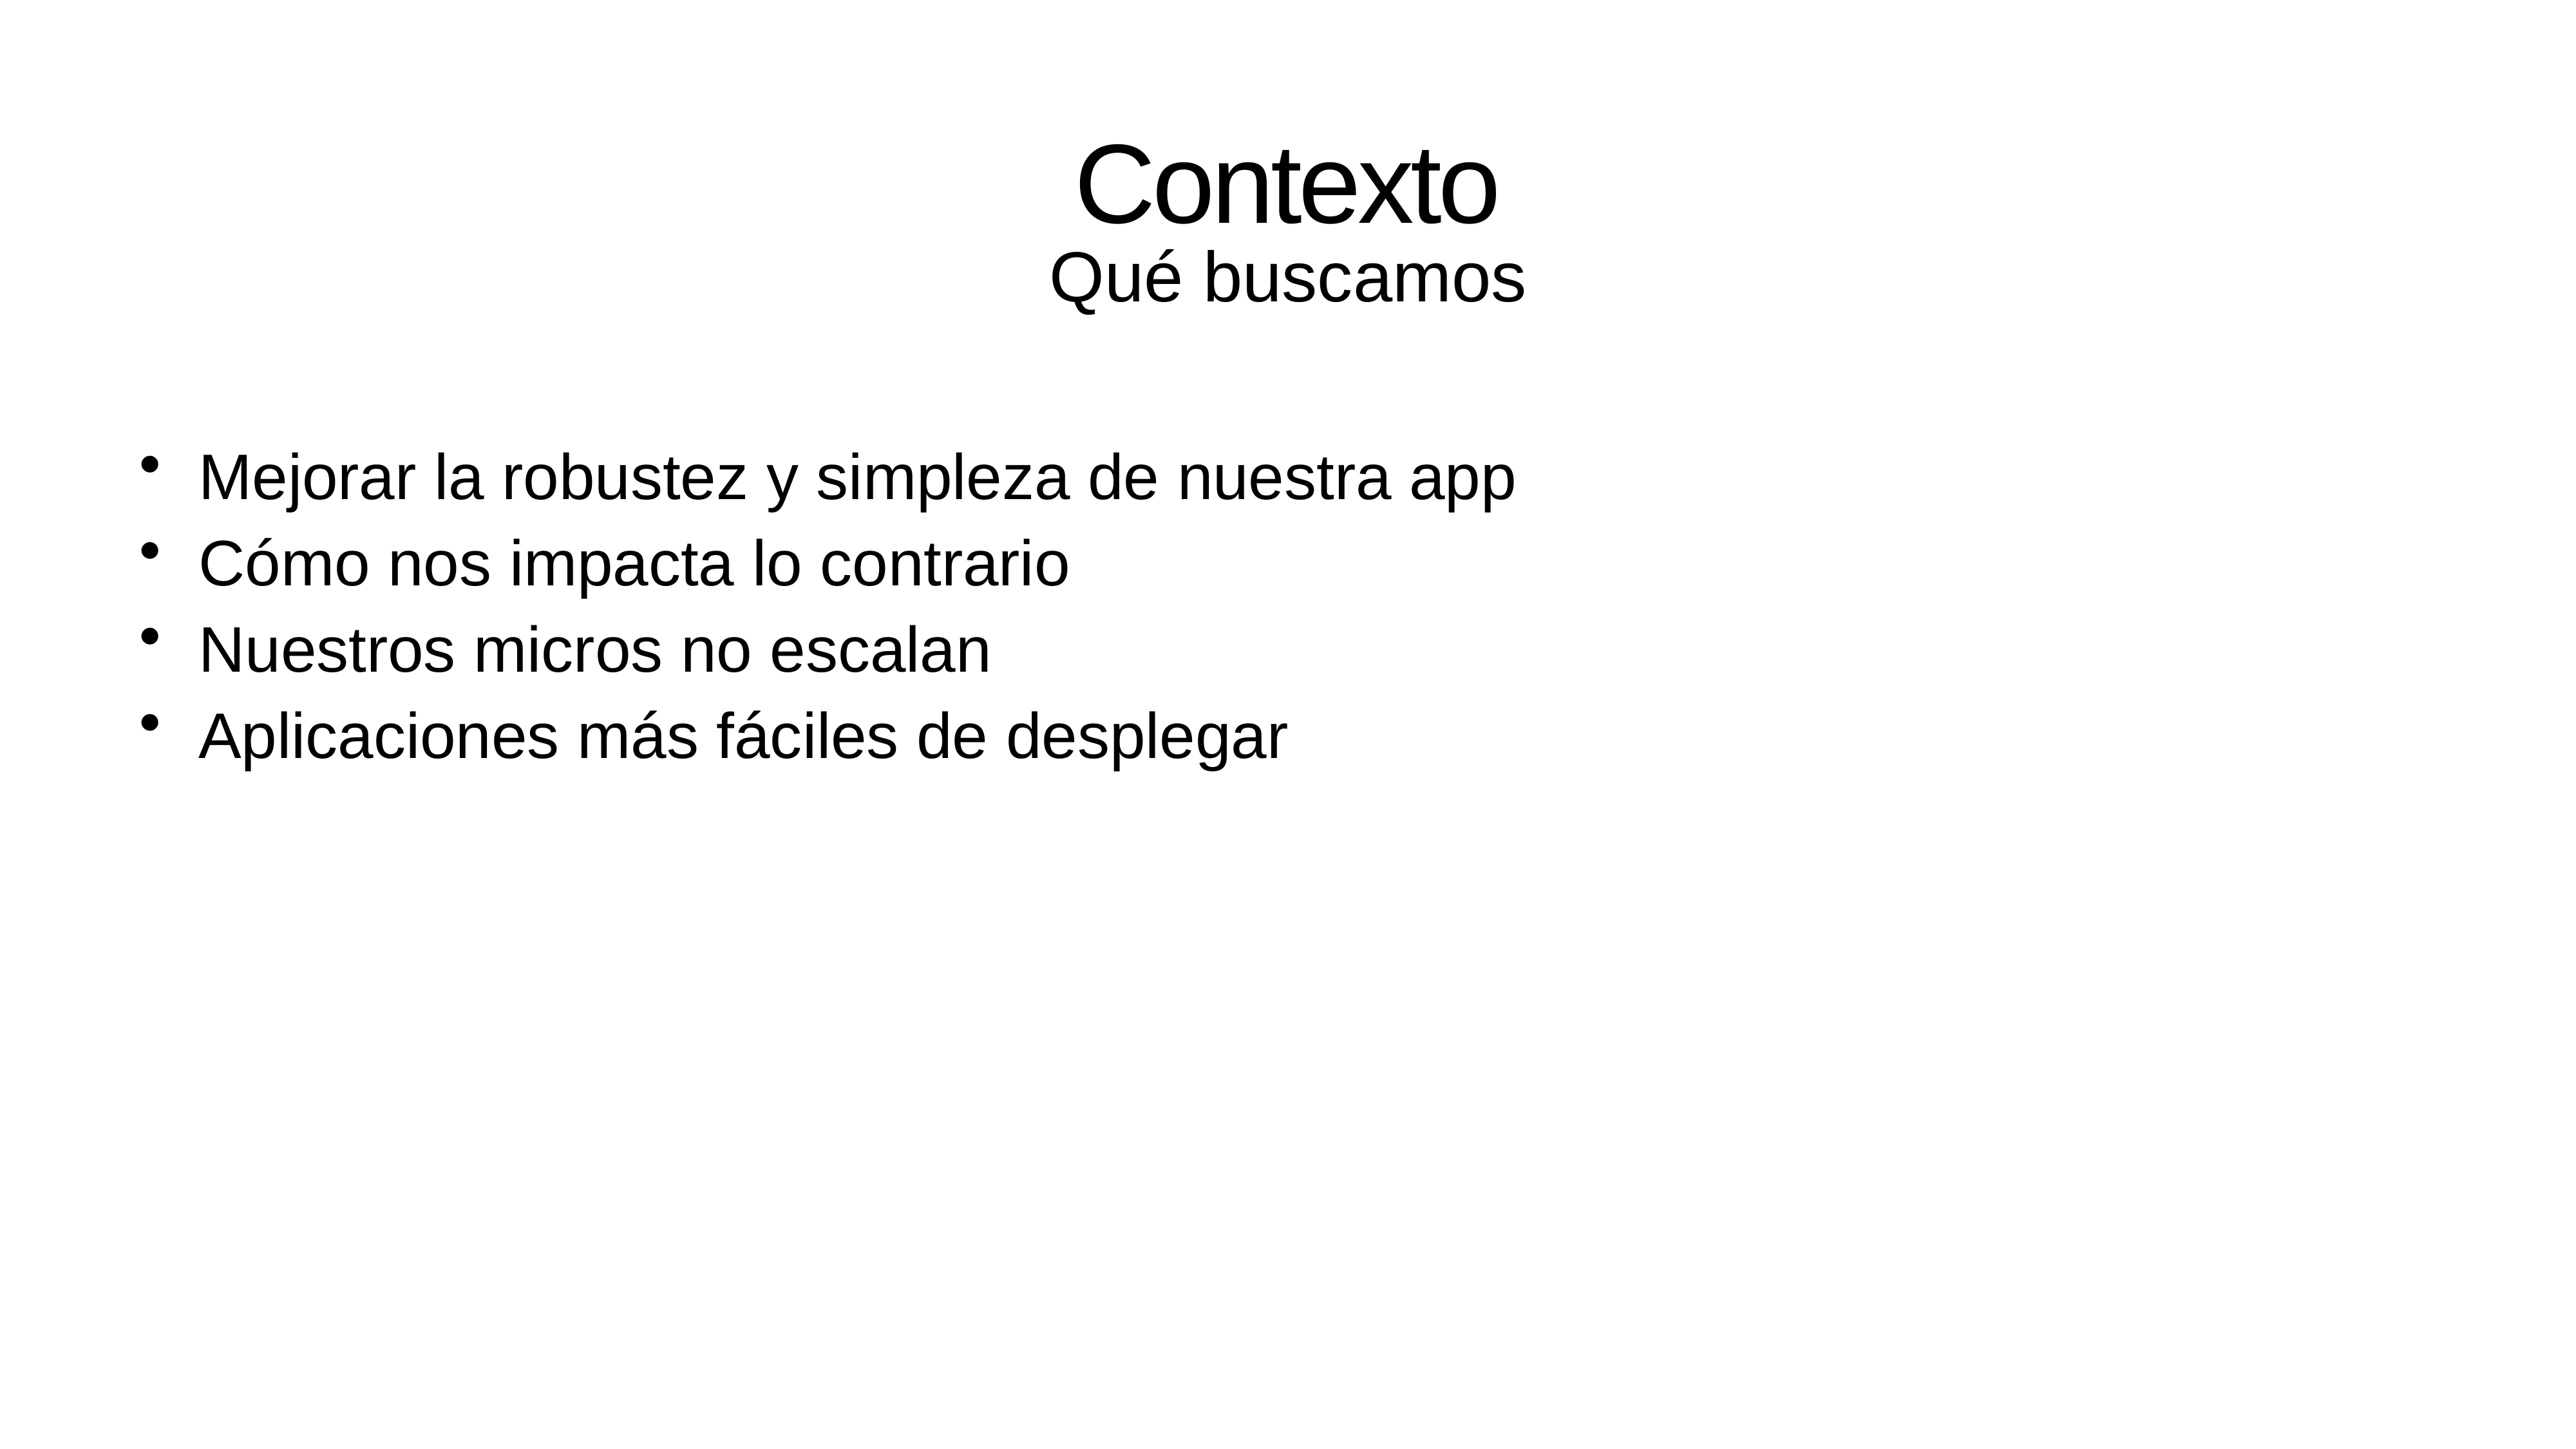

# Contexto
Qué buscamos
Mejorar la robustez y simpleza de nuestra app
Cómo nos impacta lo contrario
Nuestros micros no escalan
Aplicaciones más fáciles de desplegar